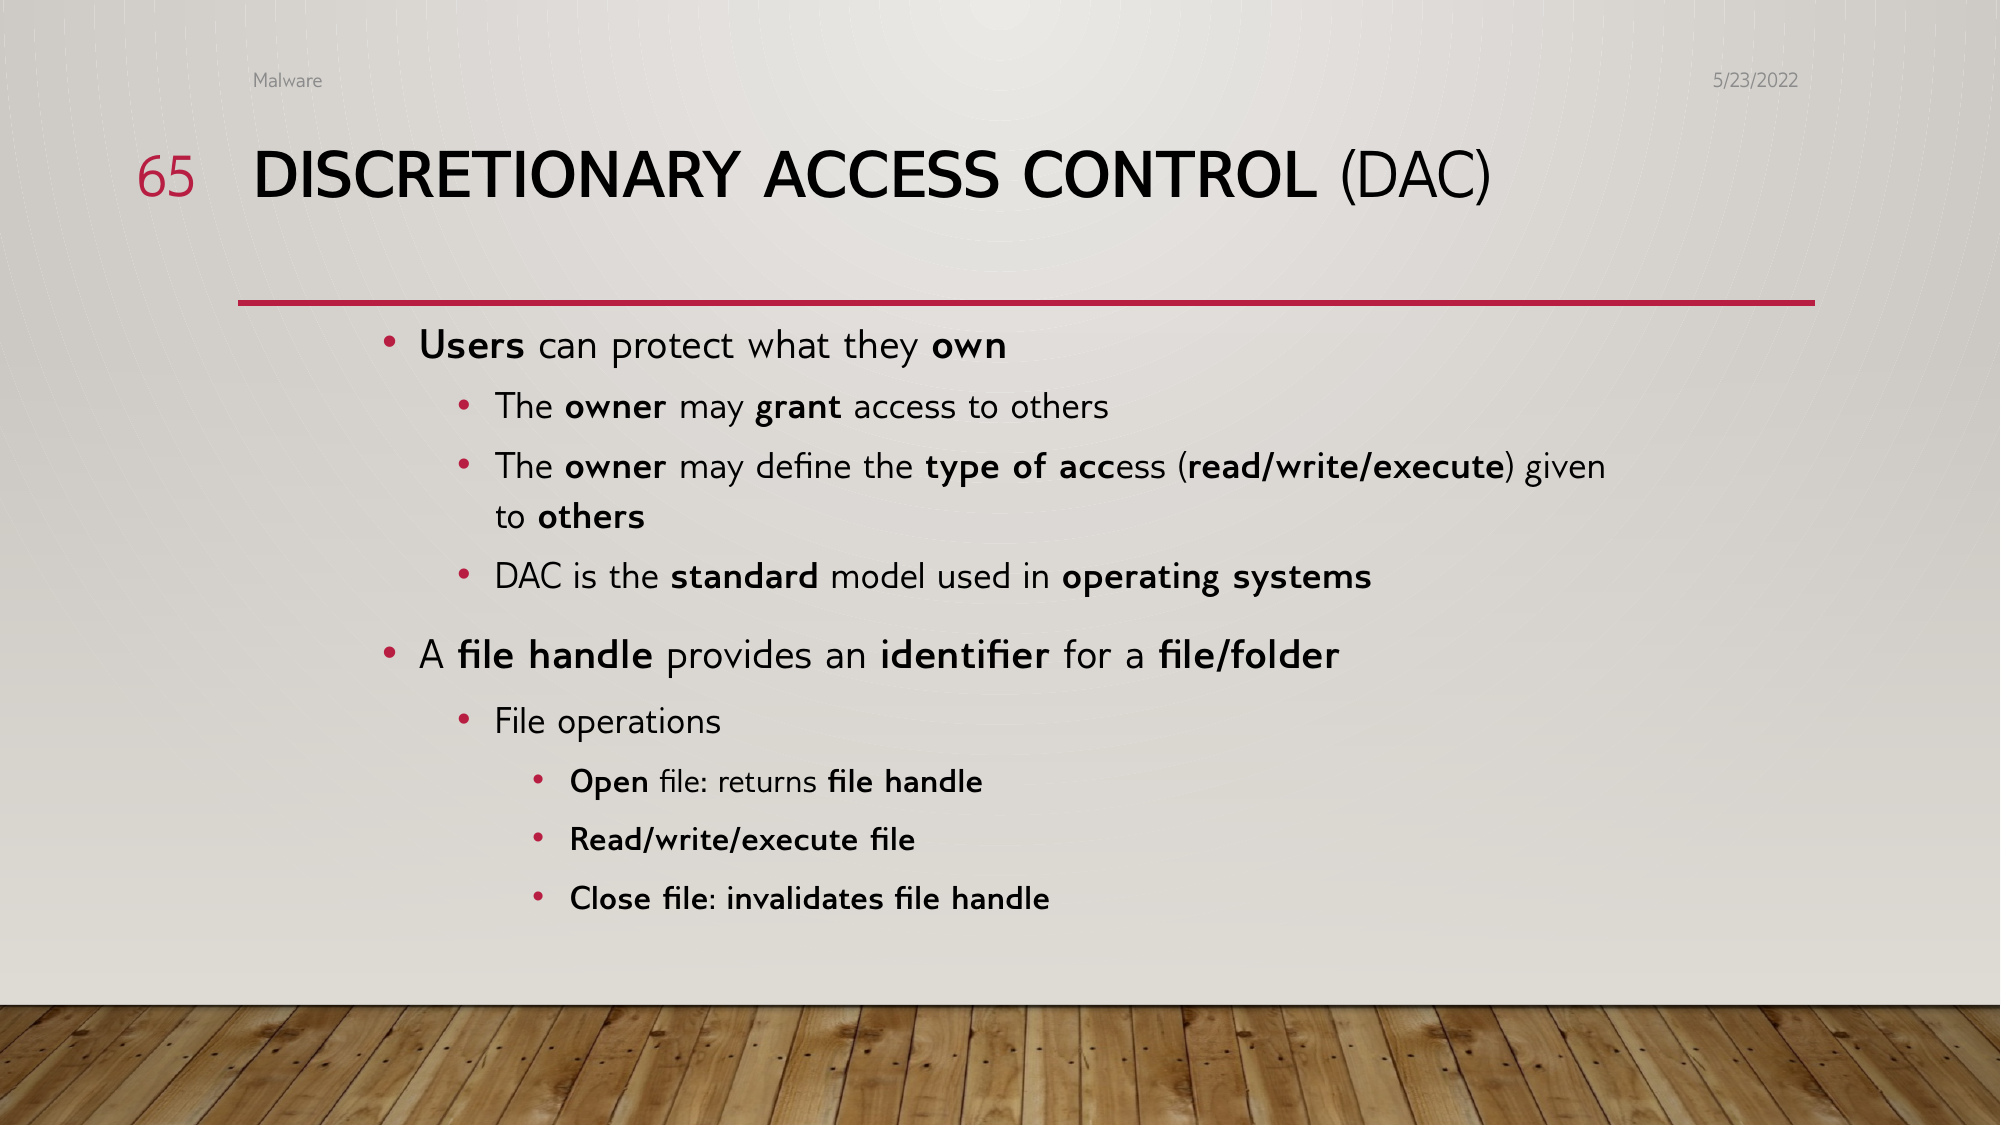

Malware
5/23/2022
65
# Discretionary Access Control (DAC)
Users can protect what they own
The owner may grant access to others
The owner may define the type of access (read/write/execute) given to others
DAC is the standard model used in operating systems
A file handle provides an identifier for a file/folder
File operations
Open file: returns file handle
Read/write/execute file
Close file: invalidates file handle